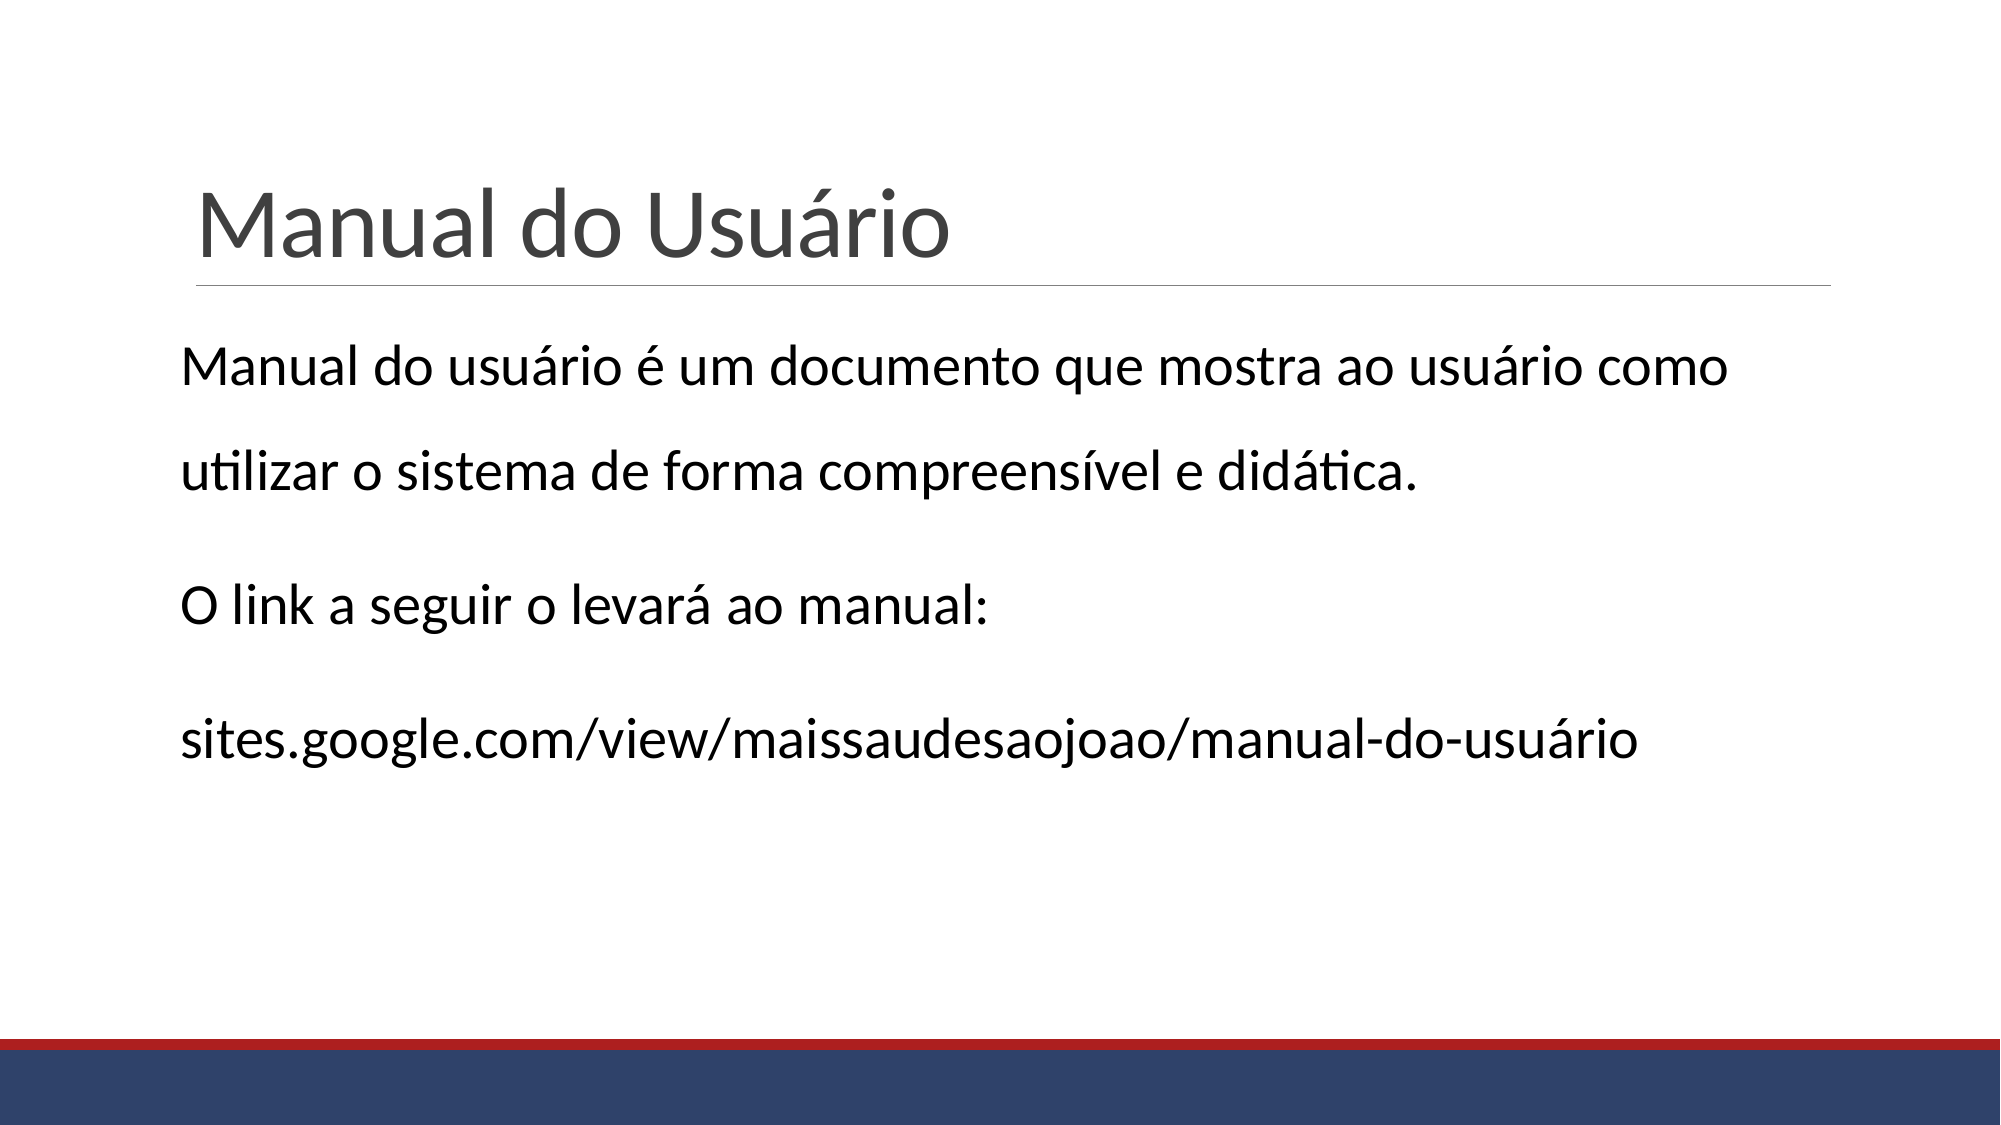

# Manual do Usuário
Manual do usuário é um documento que mostra ao usuário como utilizar o sistema de forma compreensível e didática.
O link a seguir o levará ao manual:
sites.google.com/view/maissaudesaojoao/manual-do-usuário